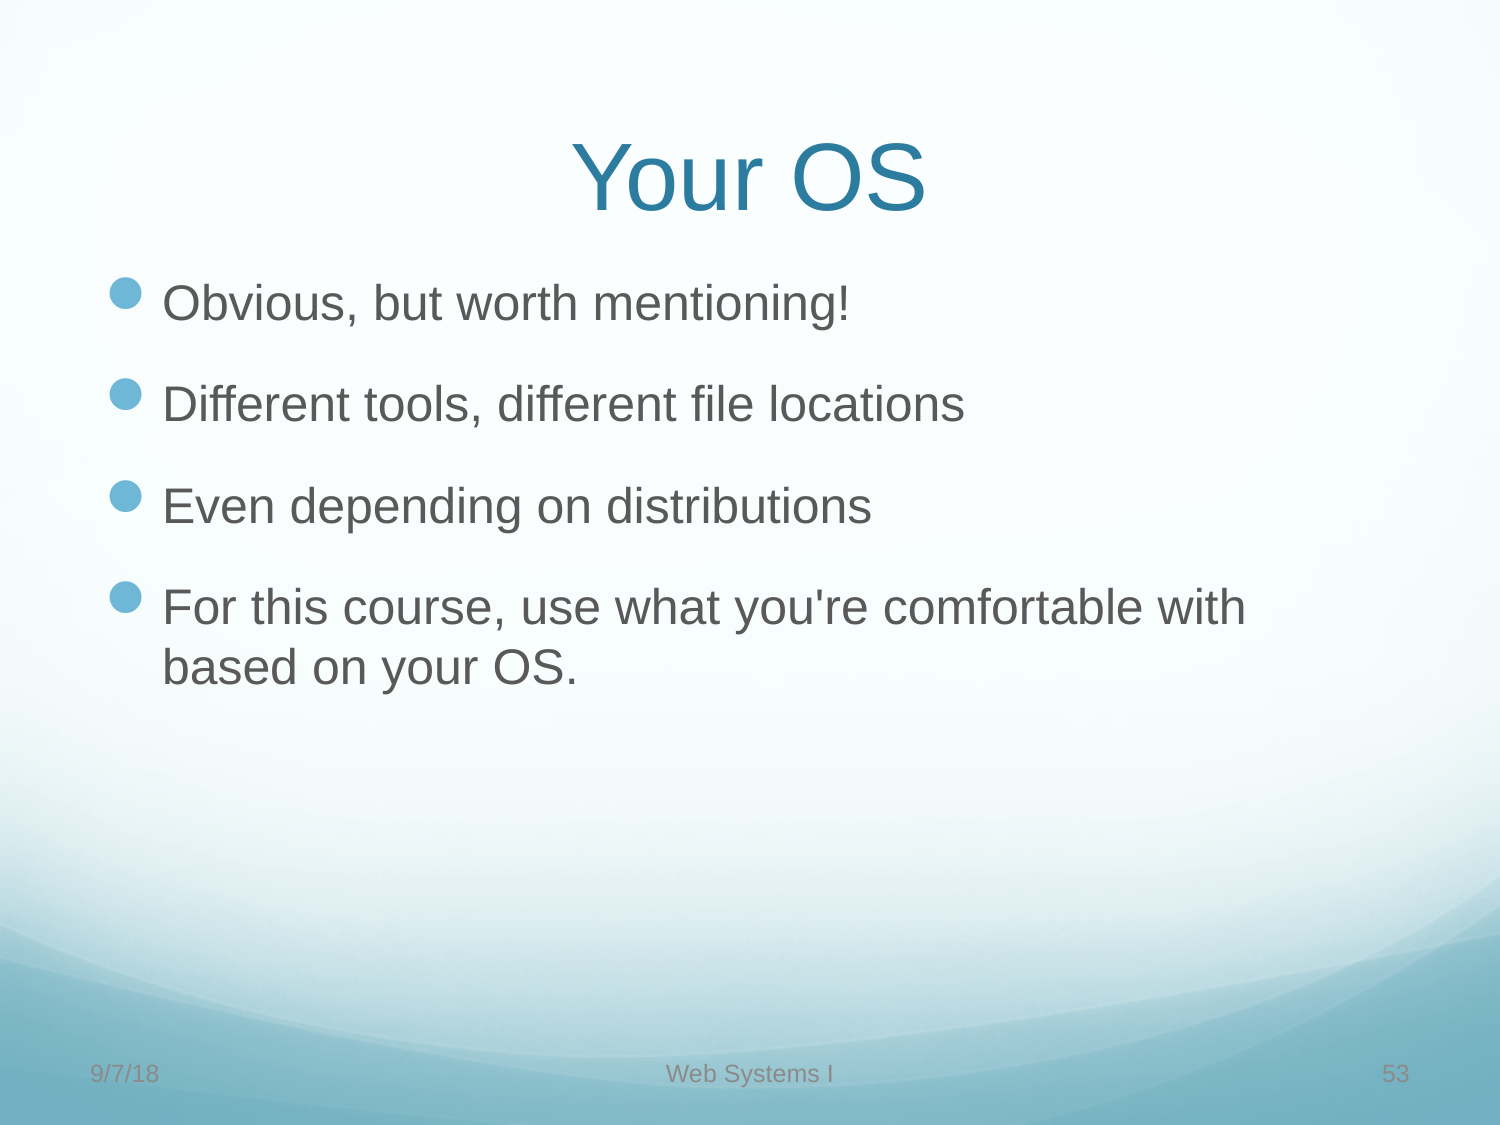

# Your OS
Obvious, but worth mentioning!
Different tools, different file locations
Even depending on distributions
For this course, use what you're comfortable with based on your OS.

9/7/18
Web Systems I
53